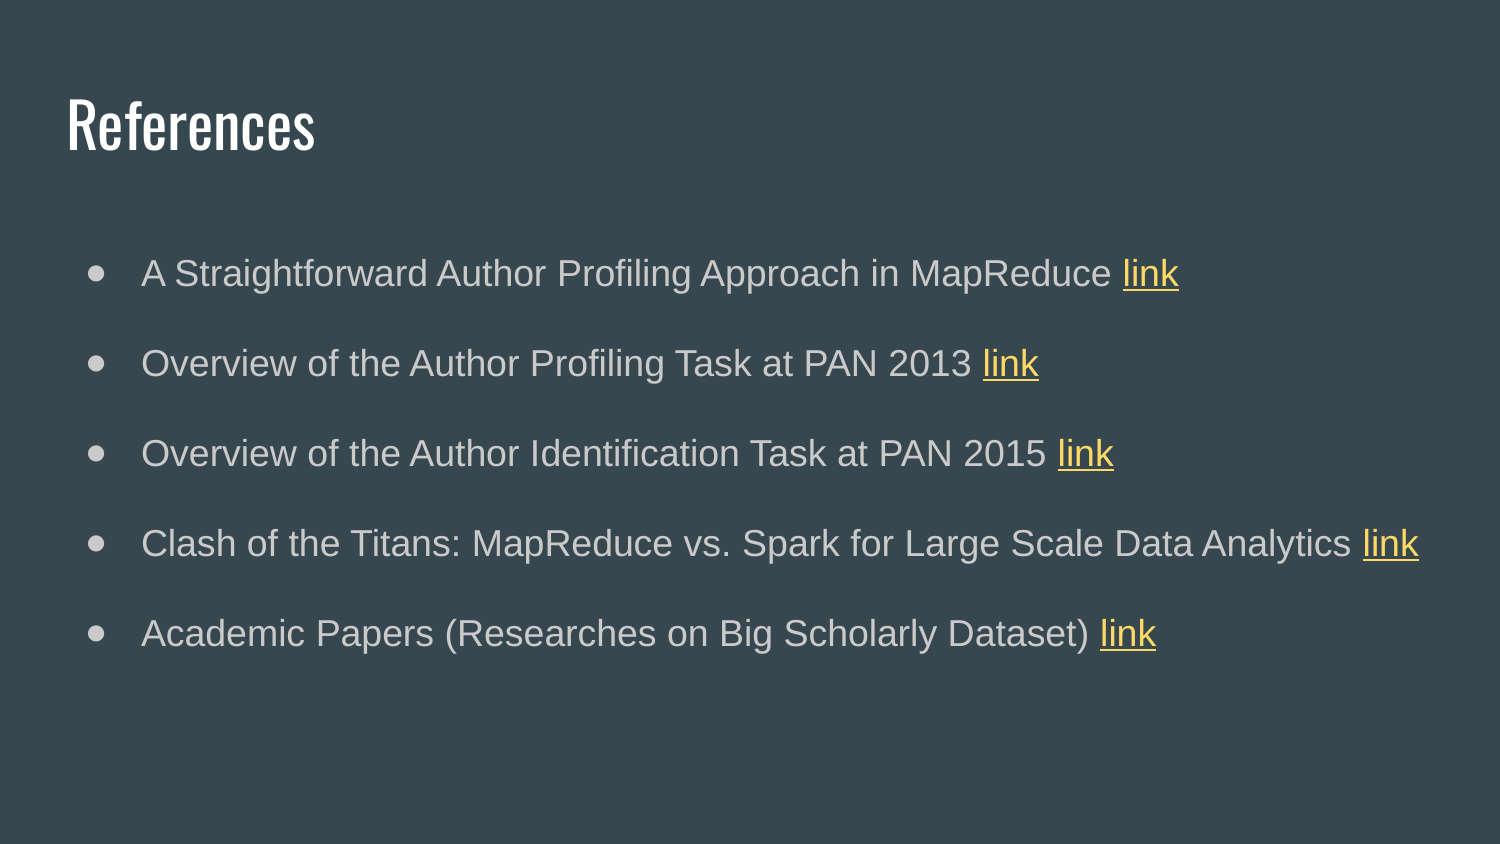

# References
A Straightforward Author Profiling Approach in MapReduce link
Overview of the Author Profiling Task at PAN 2013 link
Overview of the Author Identification Task at PAN 2015 link
Clash of the Titans: MapReduce vs. Spark for Large Scale Data Analytics link
Academic Papers (Researches on Big Scholarly Dataset) link